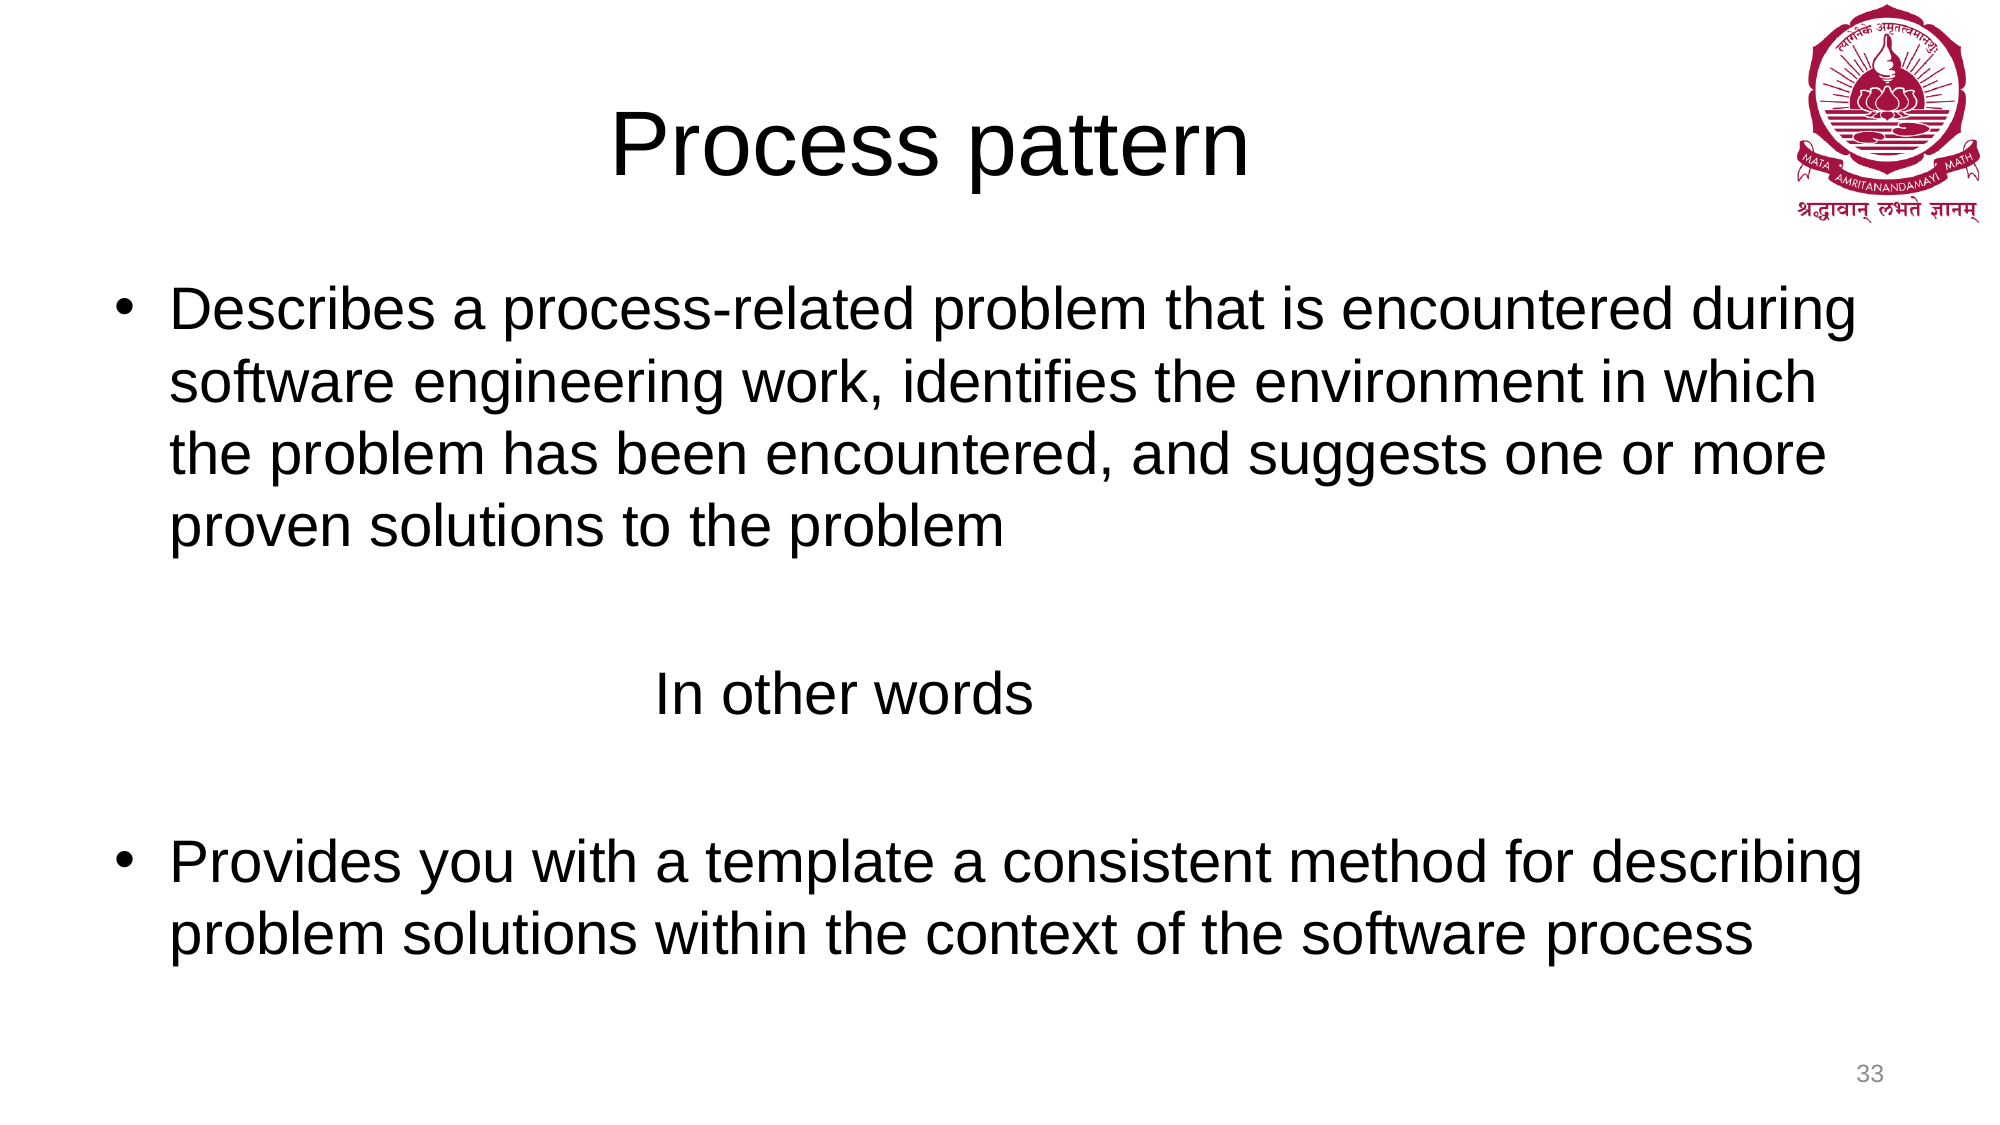

# Process pattern
Describes a process-related problem that is encountered during software engineering work, identifies the environment in which the problem has been encountered, and suggests one or more proven solutions to the problem

				In other words

Provides you with a template a consistent method for describing problem solutions within the context of the software process

33